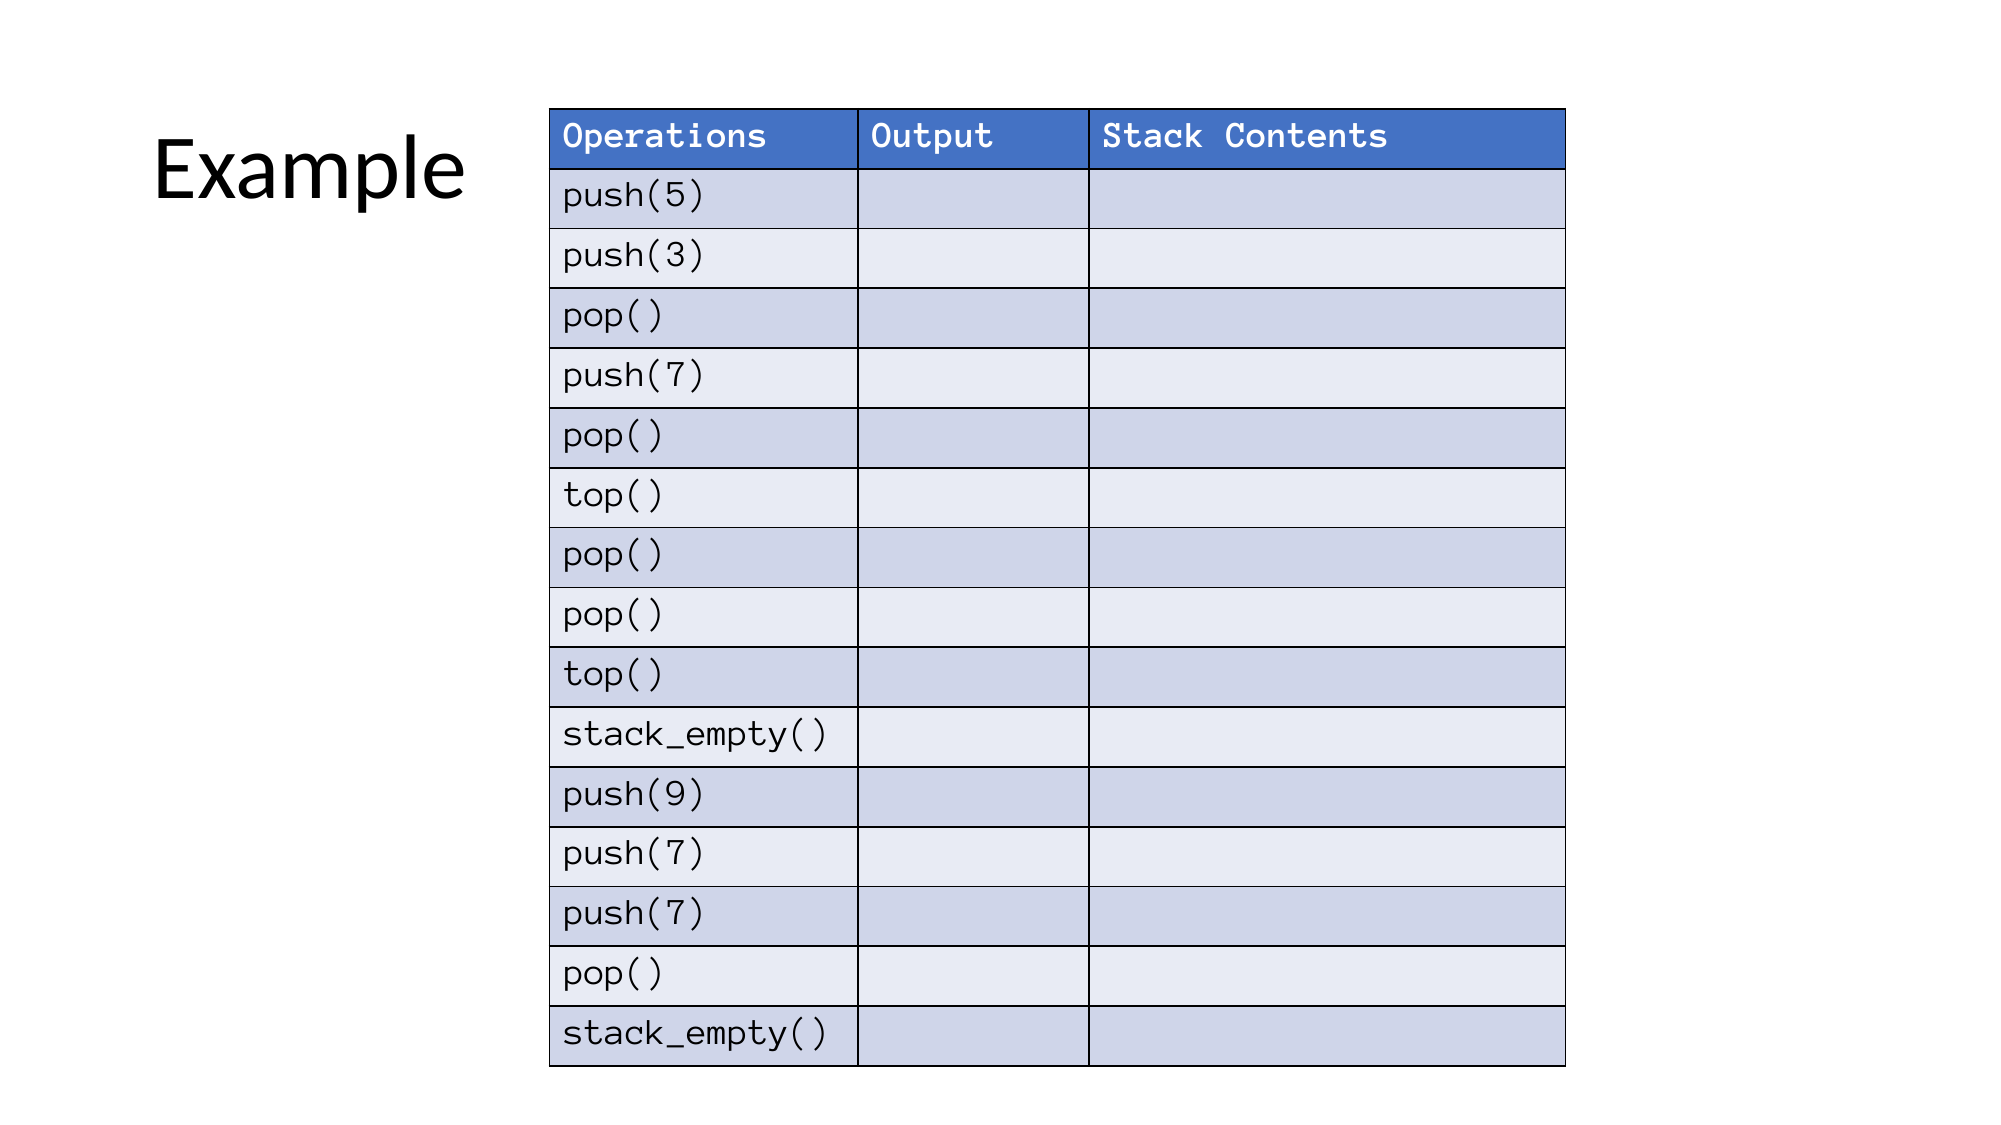

# Example
| Operations | Output | Stack Contents |
| --- | --- | --- |
| push(5) |  |  |
| push(3) |  |  |
| pop() |  |  |
| push(7) |  |  |
| pop() |  |  |
| top() |  |  |
| pop() |  |  |
| pop() |  |  |
| top() |  |  |
| stack\_empty() |  |  |
| push(9) |  |  |
| push(7) |  |  |
| push(7) |  |  |
| pop() |  |  |
| stack\_empty() |  |  |